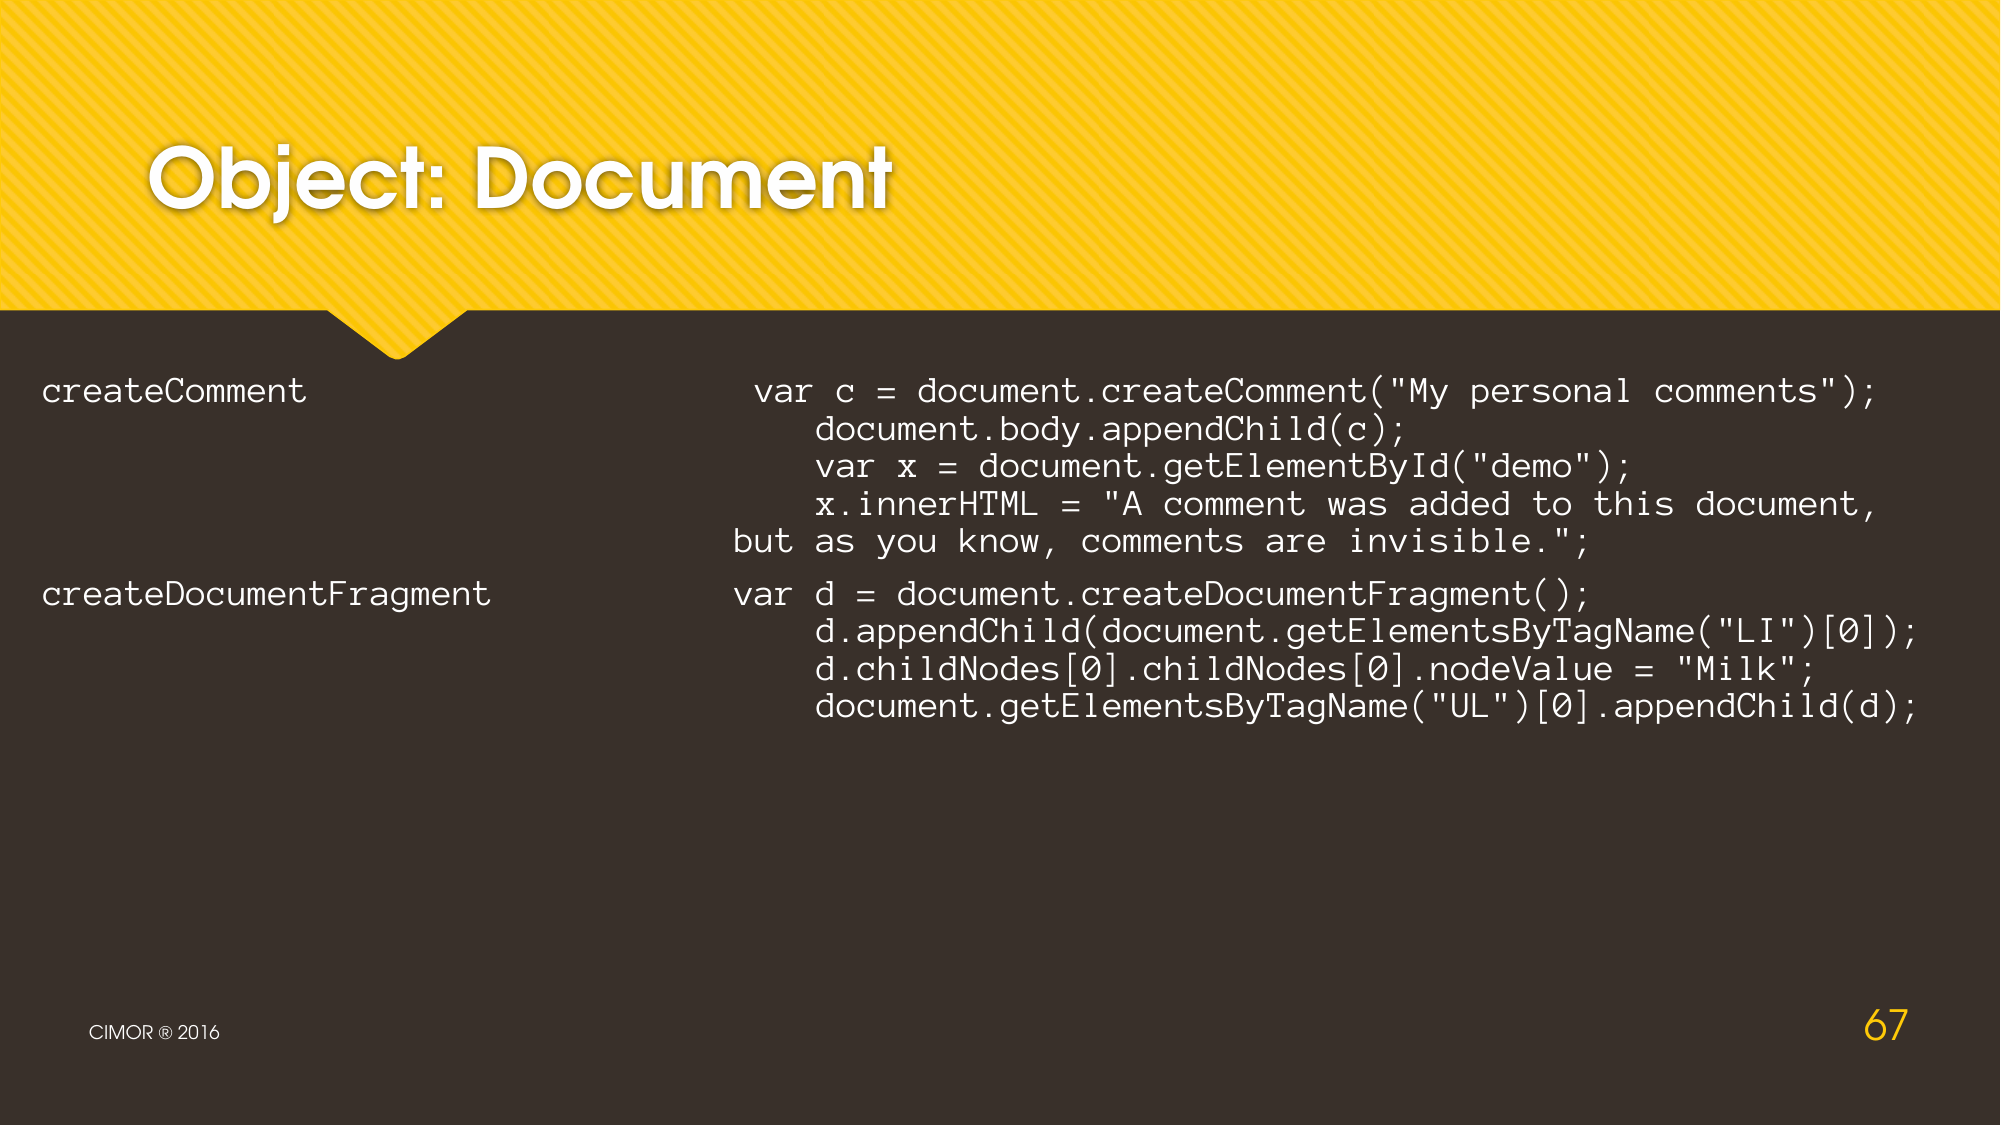

# Object: Document
| createComment | var c = document.createComment("My personal comments"); document.body.appendChild(c); var x = document.getElementById("demo"); x.innerHTML = "A comment was added to this document, but as you know, comments are invisible."; |
| --- | --- |
| createDocumentFragment | var d = document.createDocumentFragment(); d.appendChild(document.getElementsByTagName("LI")[0]); d.childNodes[0].childNodes[0].nodeValue = "Milk"; document.getElementsByTagName("UL")[0].appendChild(d); |
67
CIMOR ® 2016